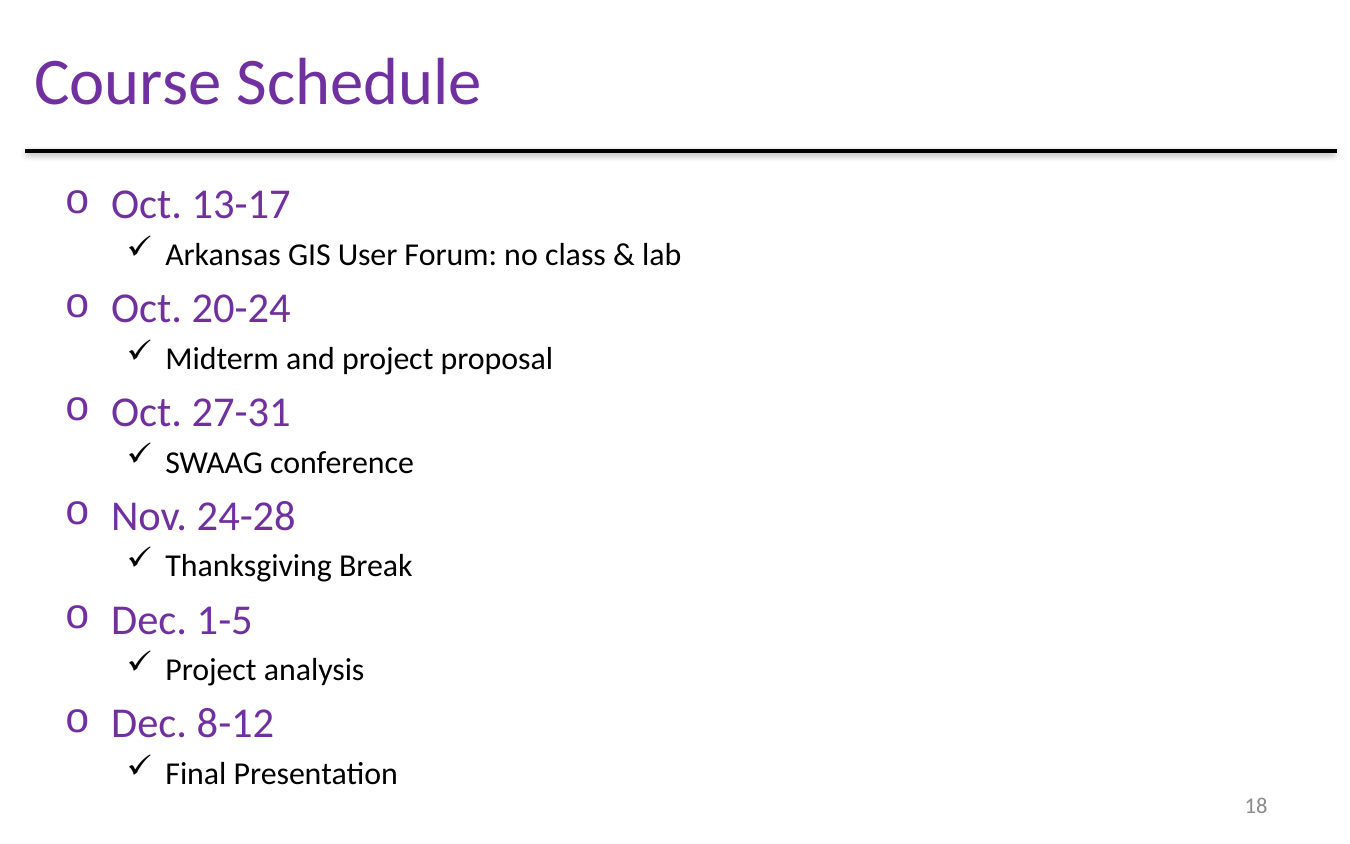

Course Schedule
Oct. 13-17
Arkansas GIS User Forum: no class & lab
Oct. 20-24
Midterm and project proposal
Oct. 27-31
SWAAG conference
Nov. 24-28
Thanksgiving Break
Dec. 1-5
Project analysis
Dec. 8-12
Final Presentation
18